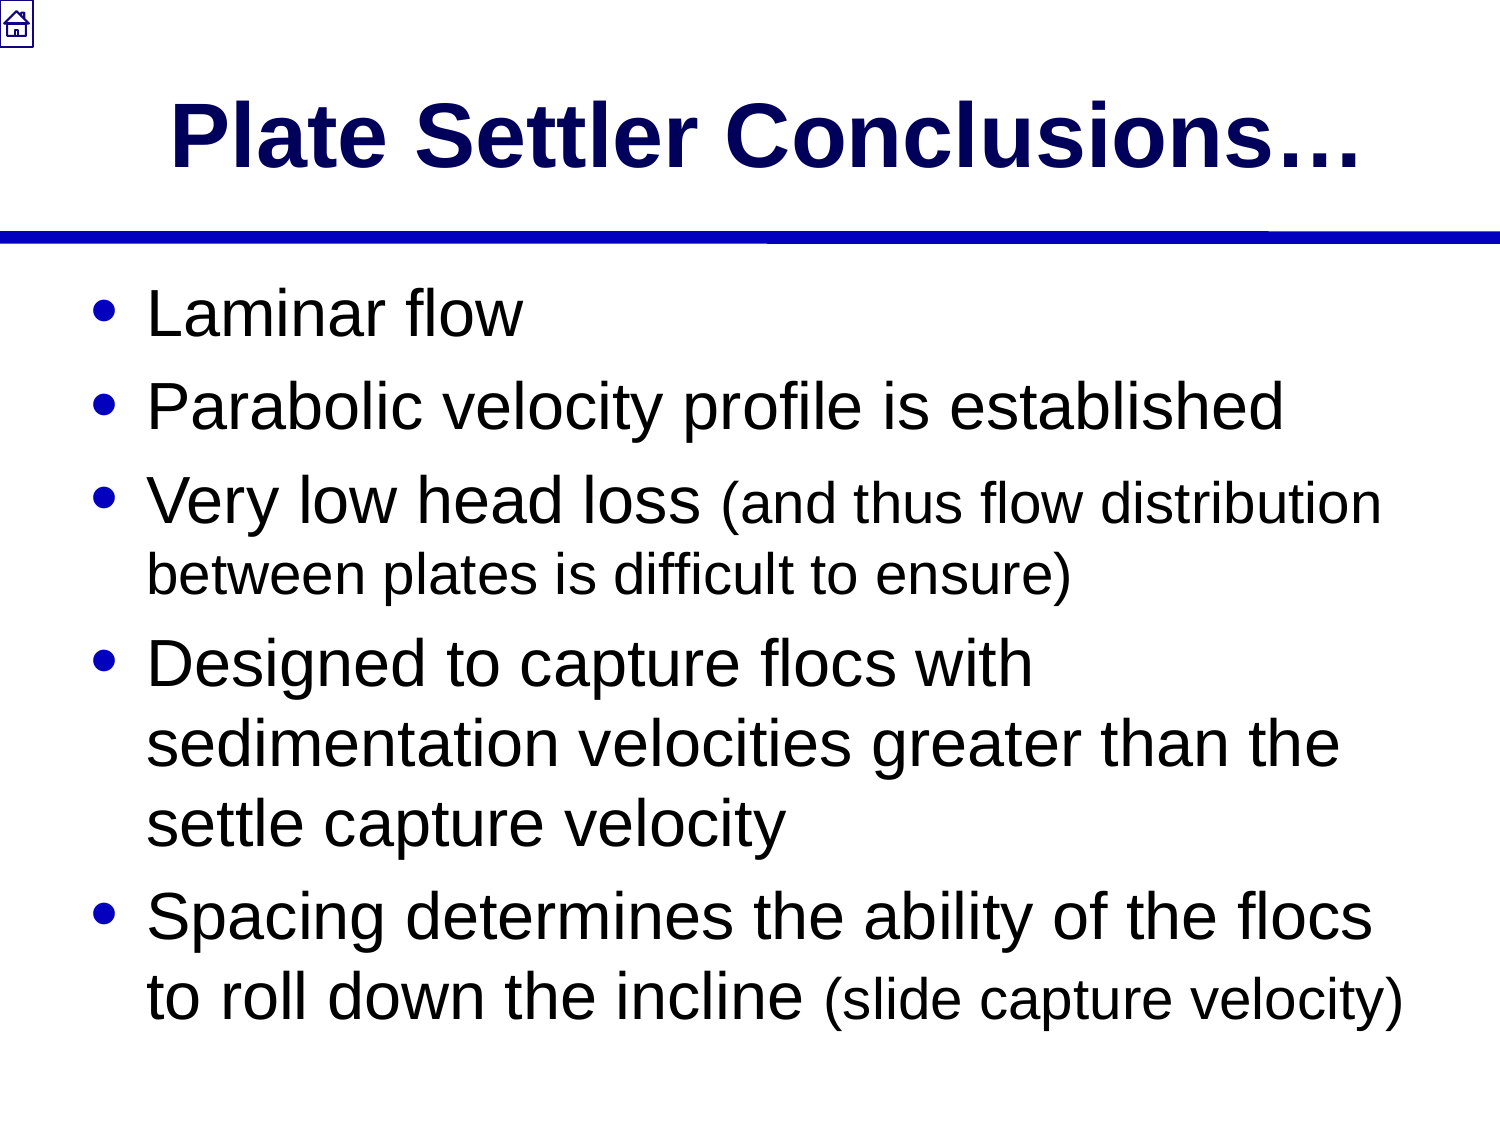

# Plate Settler Conclusions…
Laminar flow
Parabolic velocity profile is established
Very low head loss (and thus flow distribution between plates is difficult to ensure)
Designed to capture flocs with sedimentation velocities greater than the settle capture velocity
Spacing determines the ability of the flocs to roll down the incline (slide capture velocity)